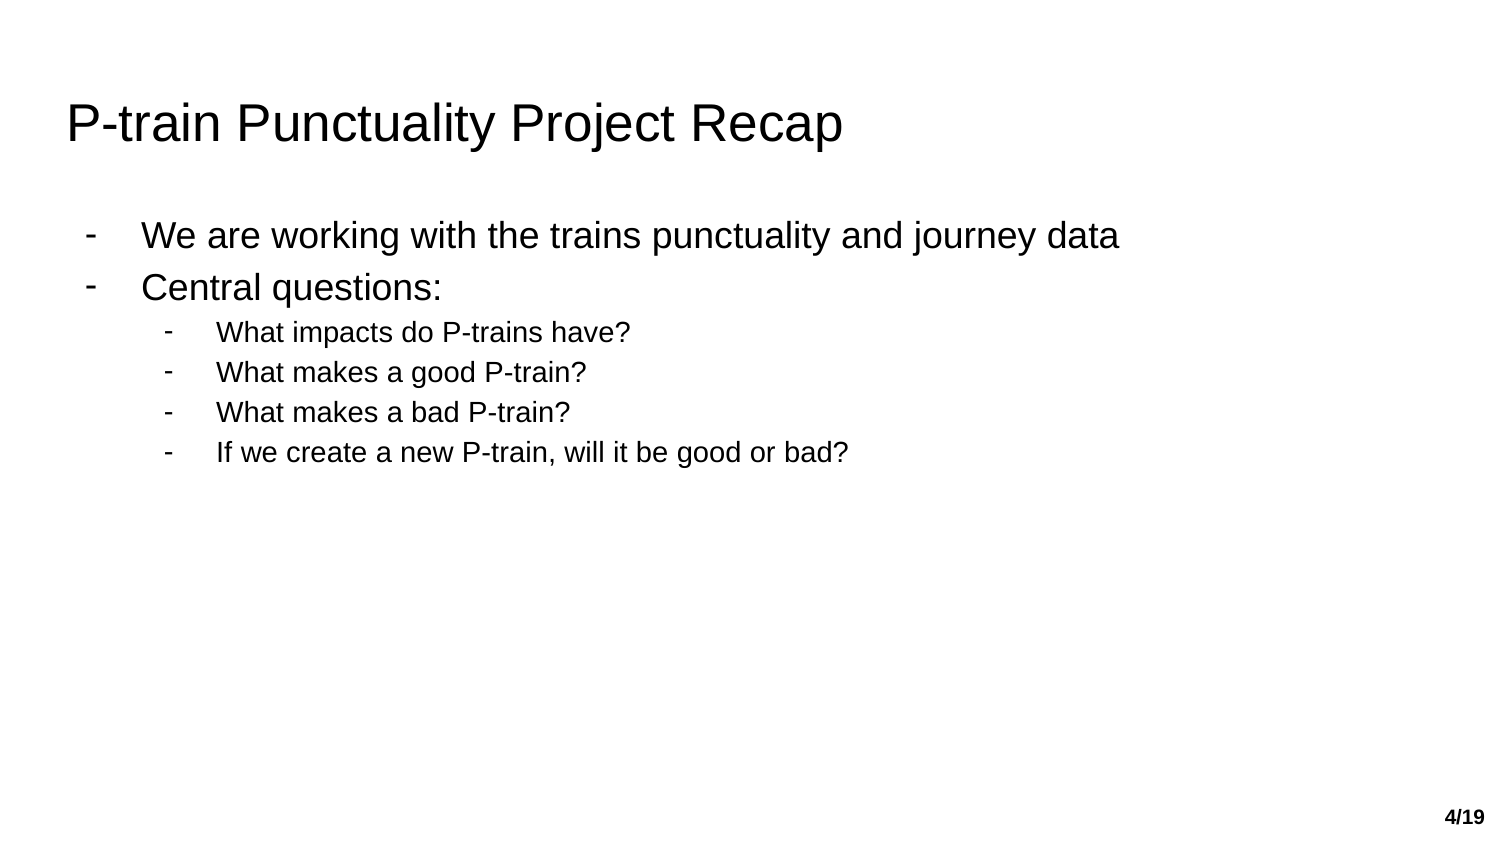

# P-train Punctuality Project Recap
We are working with the trains punctuality and journey data
Central questions:
What impacts do P-trains have?
What makes a good P-train?
What makes a bad P-train?
If we create a new P-train, will it be good or bad?
4/19